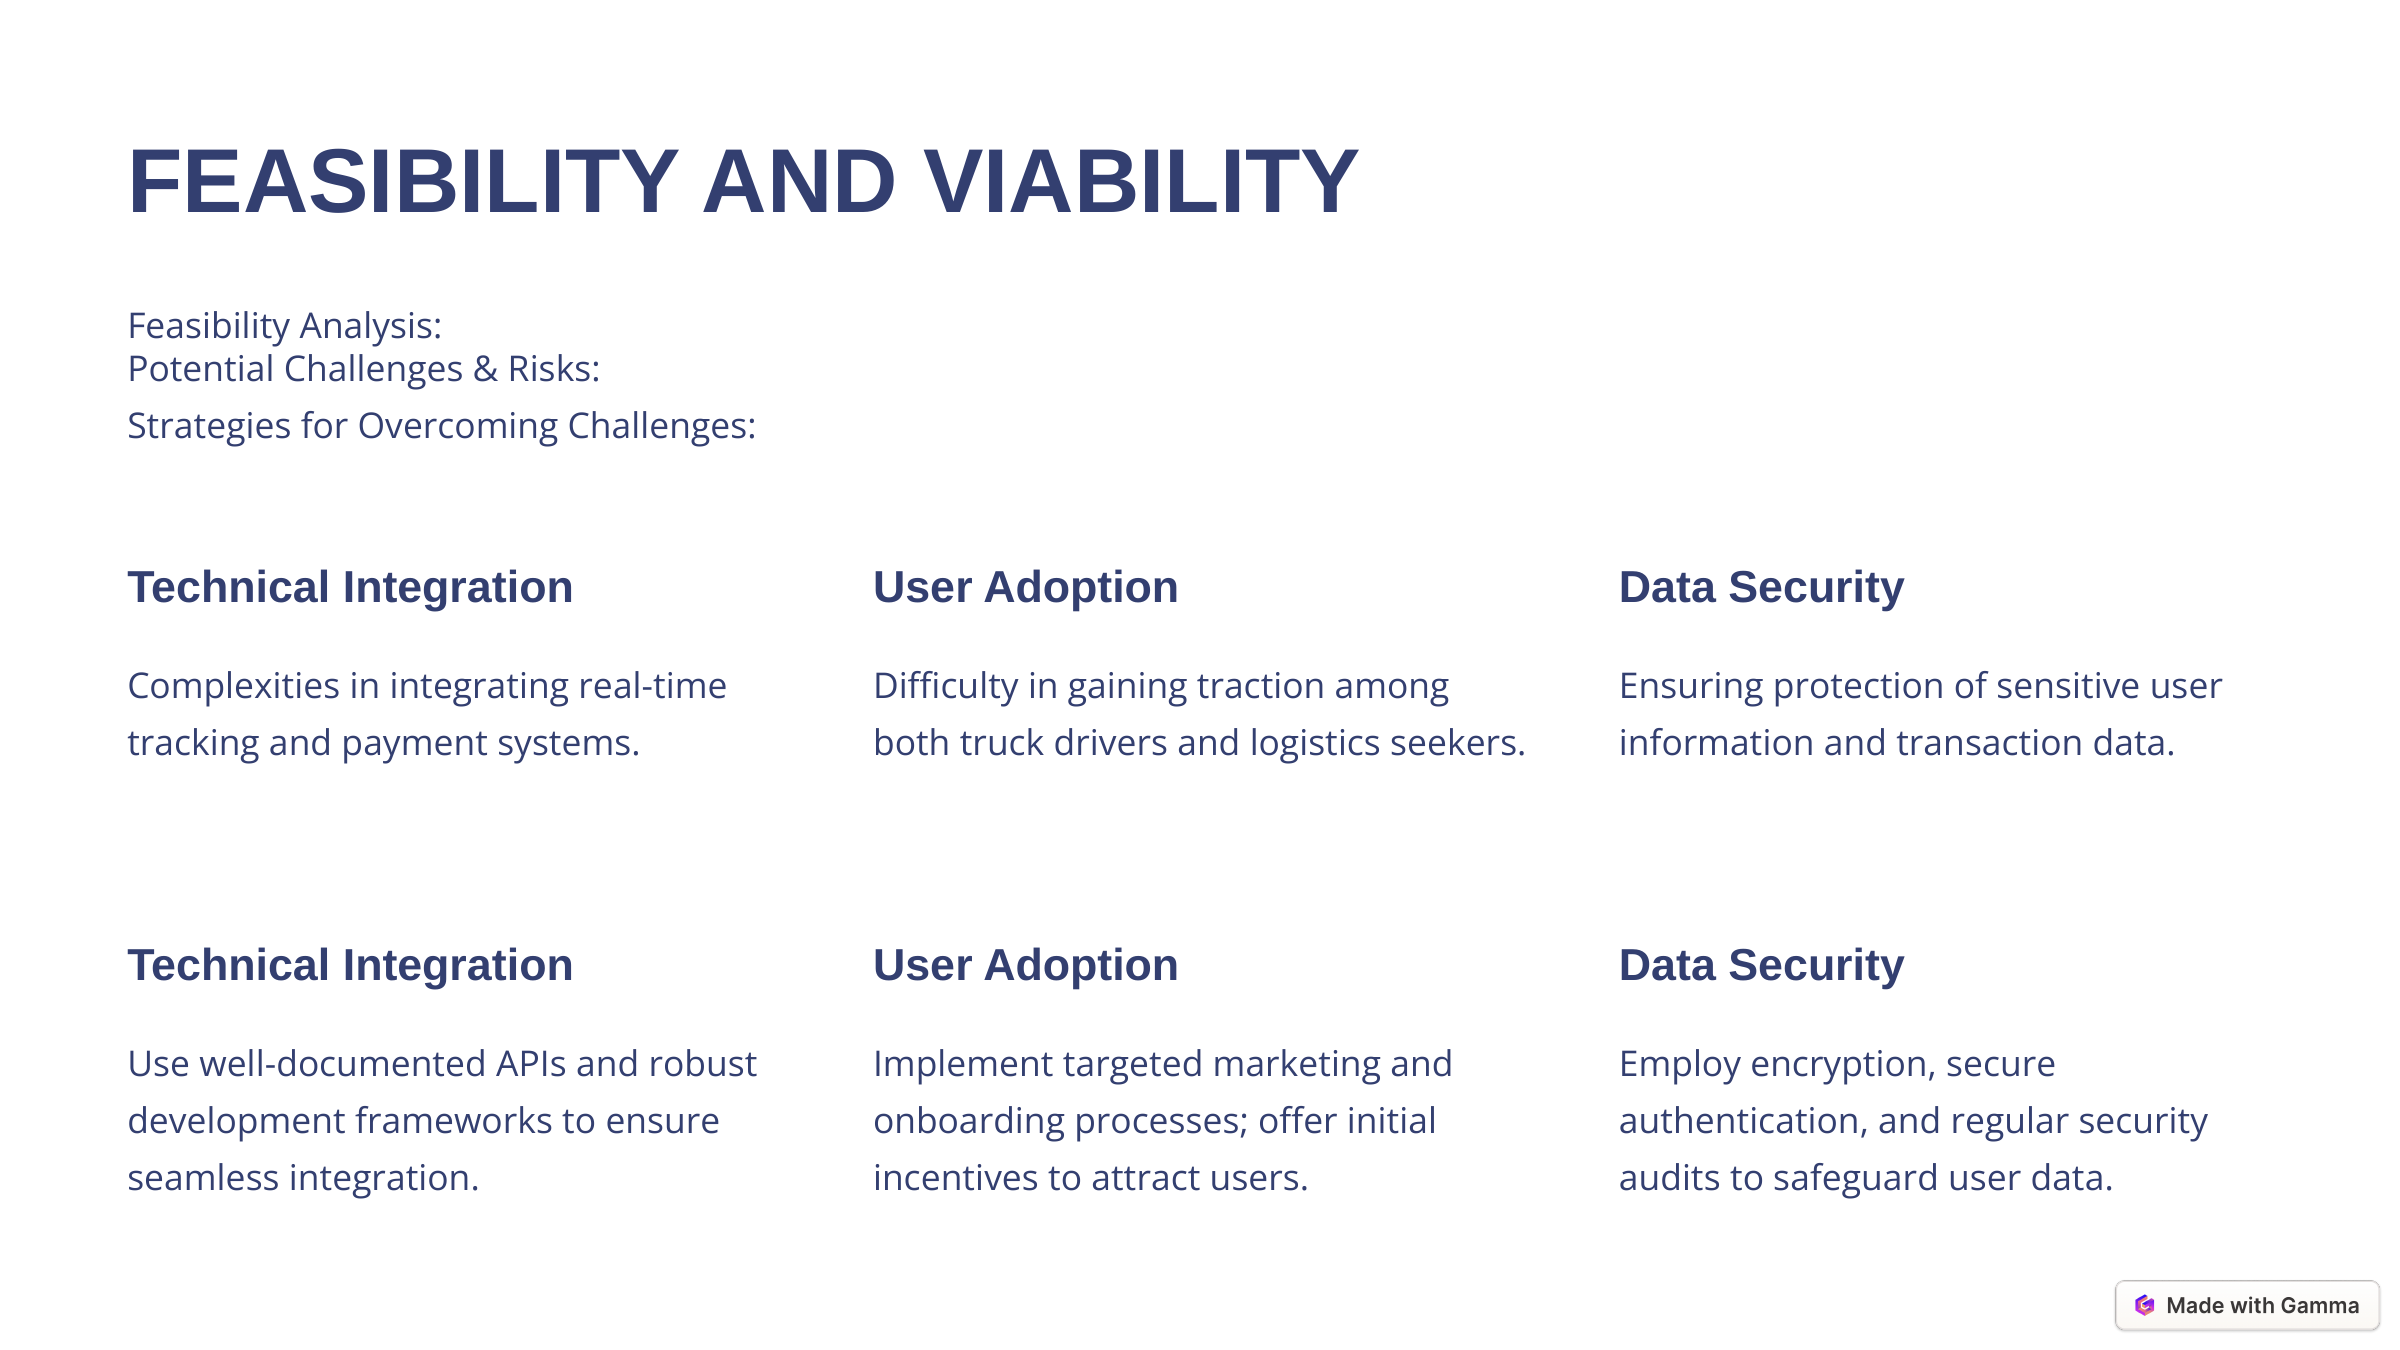

FEASIBILITY AND VIABILITY
Feasibility Analysis:
Potential Challenges & Risks:
Strategies for Overcoming Challenges:
Technical Integration
User Adoption
Data Security
Complexities in integrating real-time tracking and payment systems.
Difficulty in gaining traction among both truck drivers and logistics seekers.
Ensuring protection of sensitive user information and transaction data.
Technical Integration
User Adoption
Data Security
Use well-documented APIs and robust development frameworks to ensure seamless integration.
Implement targeted marketing and onboarding processes; offer initial incentives to attract users.
Employ encryption, secure authentication, and regular security audits to safeguard user data.